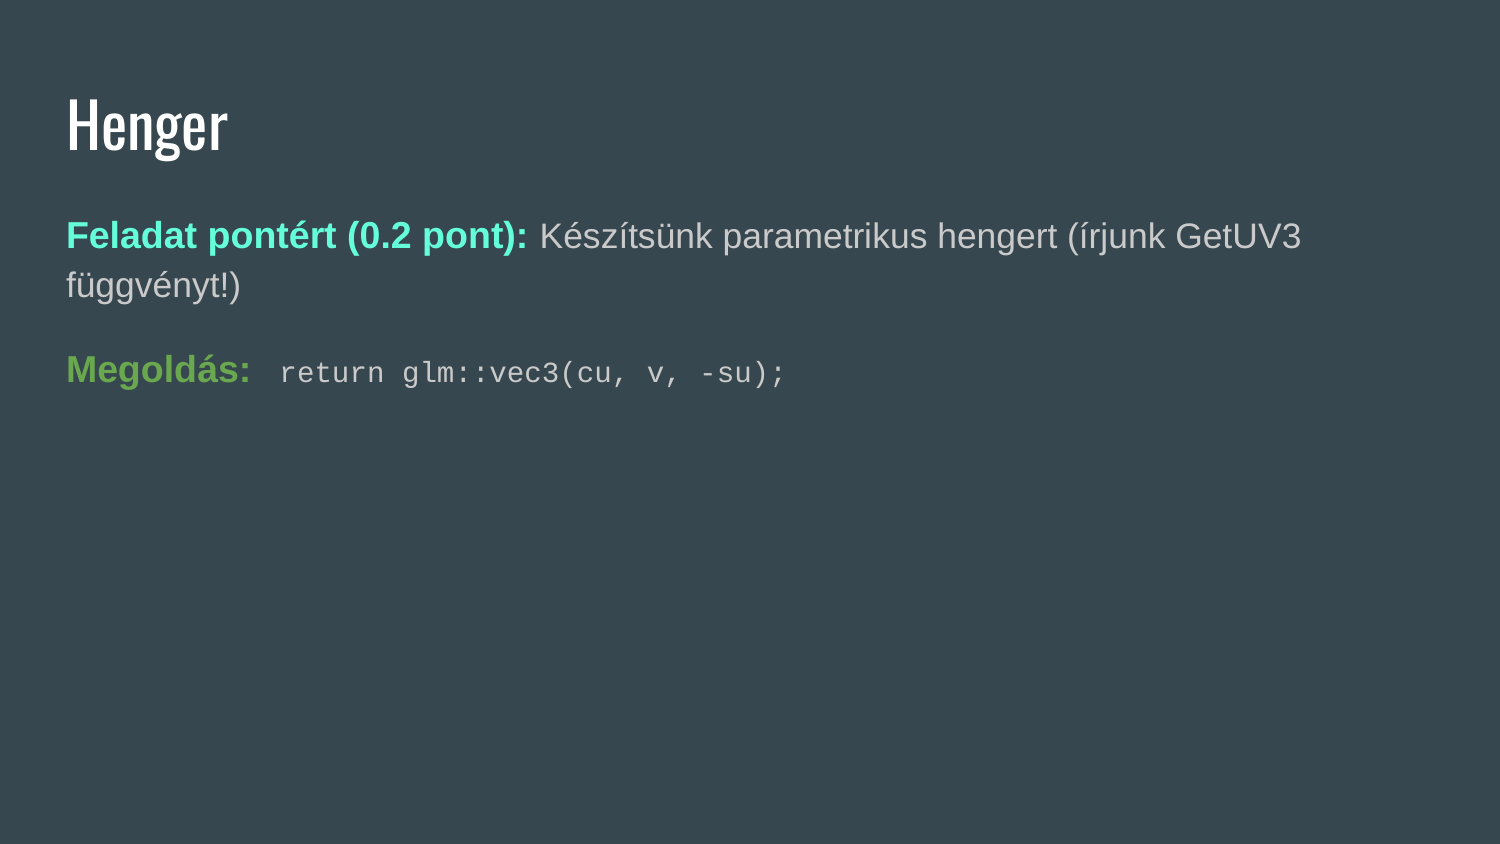

# Henger
Feladat pontért (0.2 pont): Készítsünk parametrikus hengert (írjunk GetUV3 függvényt!)
Megoldás:  return glm::vec3(cu, v, -su);